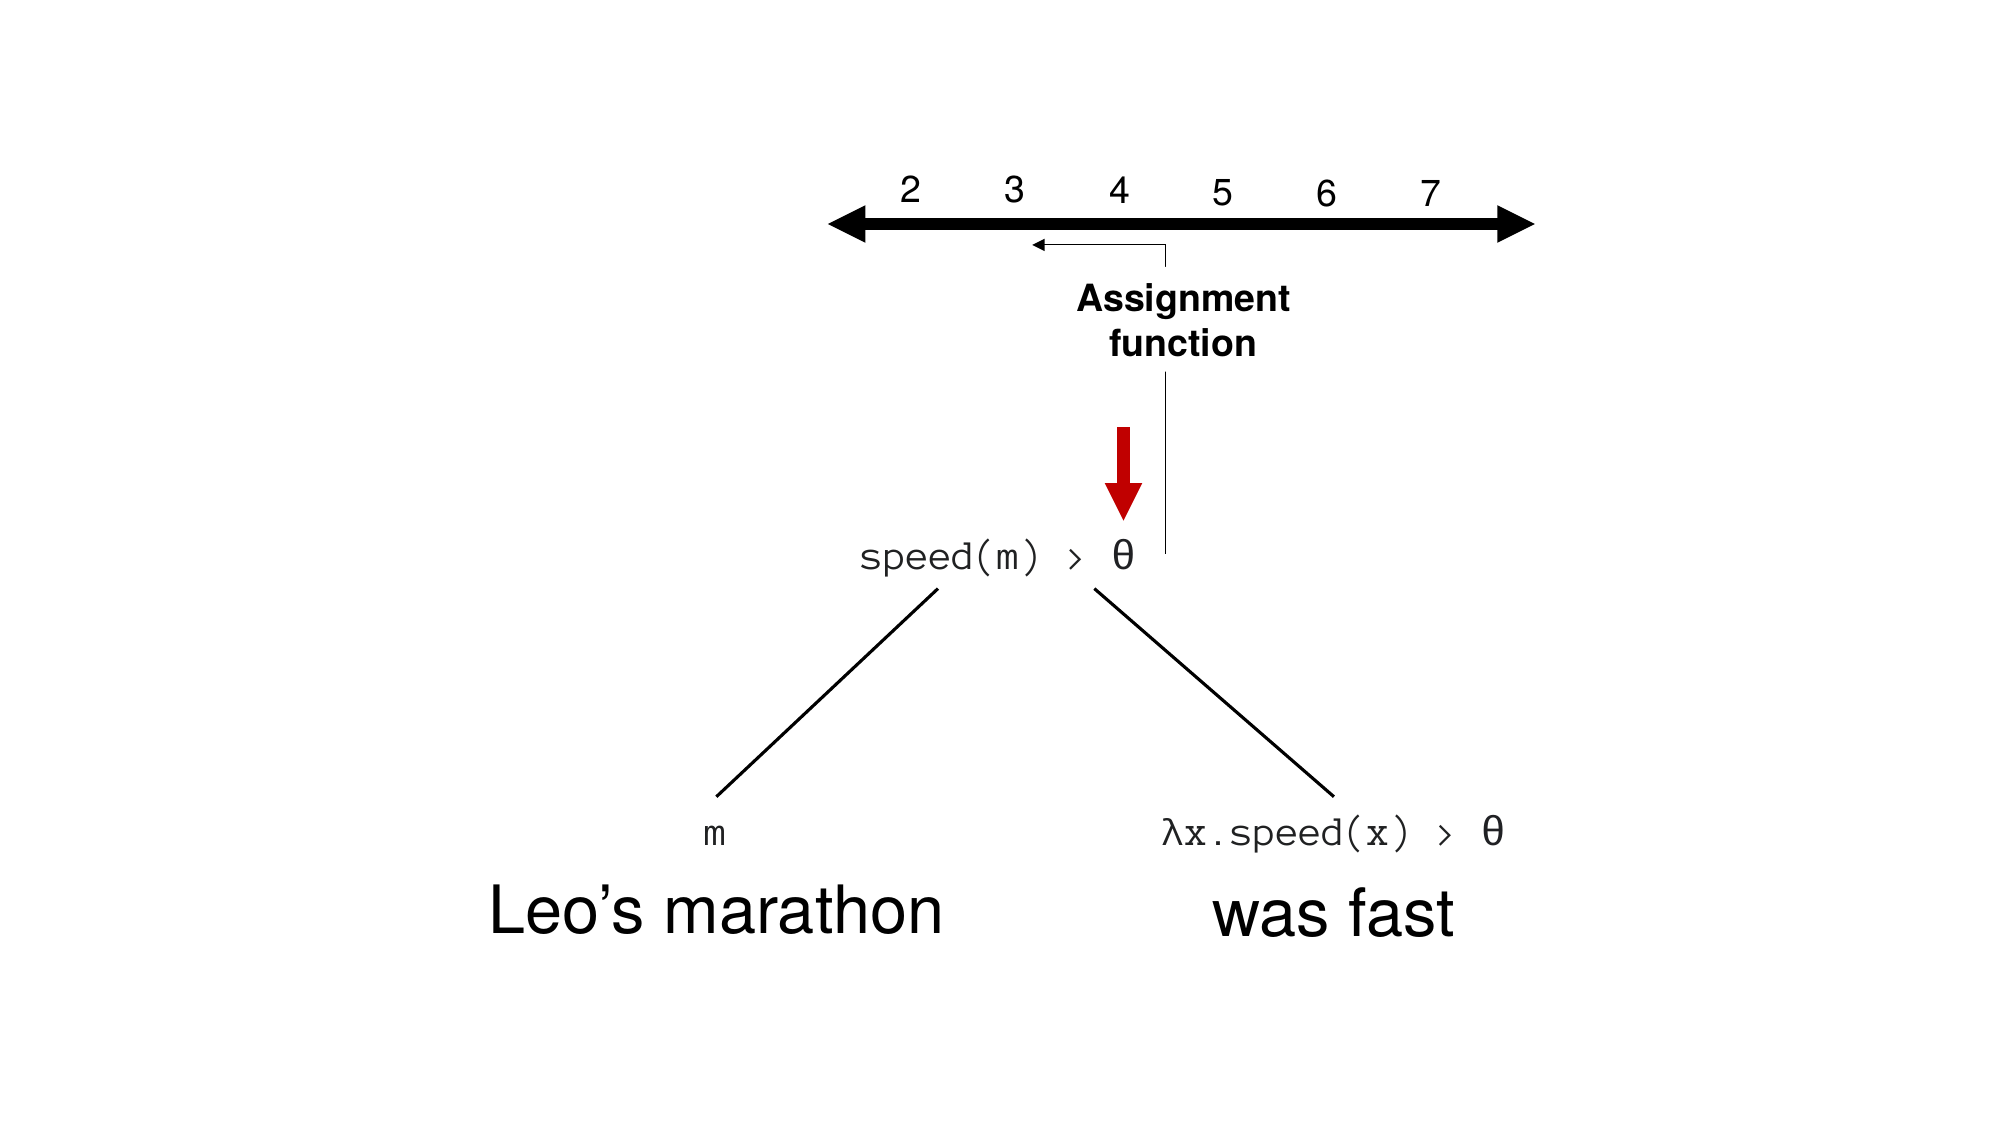

2
3
4
5
6
7
Assignment function
speed(m) > θ
m
λx.speed(x) > θ
Leo’s marathon
was fast